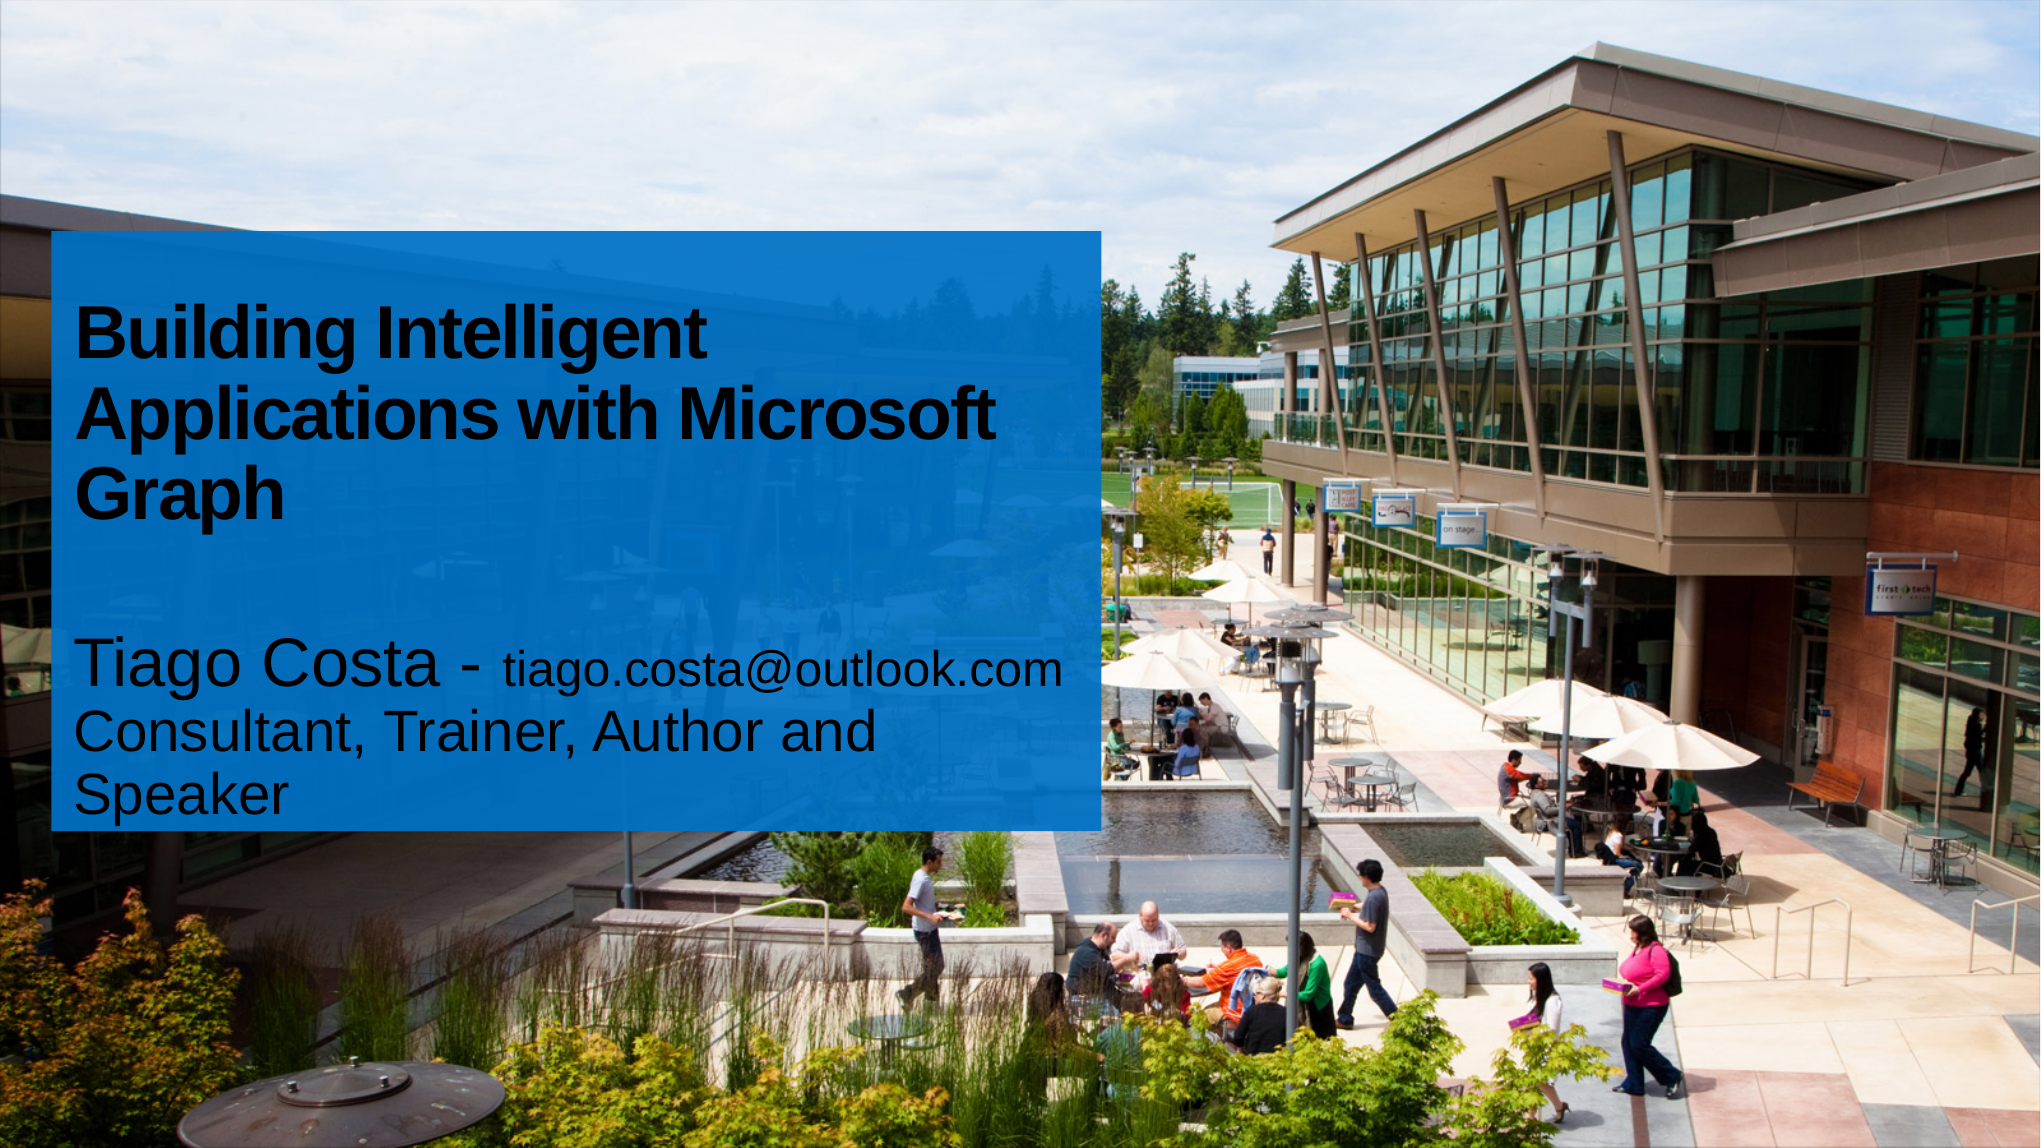

# Building Intelligent Applications with Microsoft Graph
Tiago Costa - tiago.costa@outlook.com
Consultant, Trainer, Author and Speaker